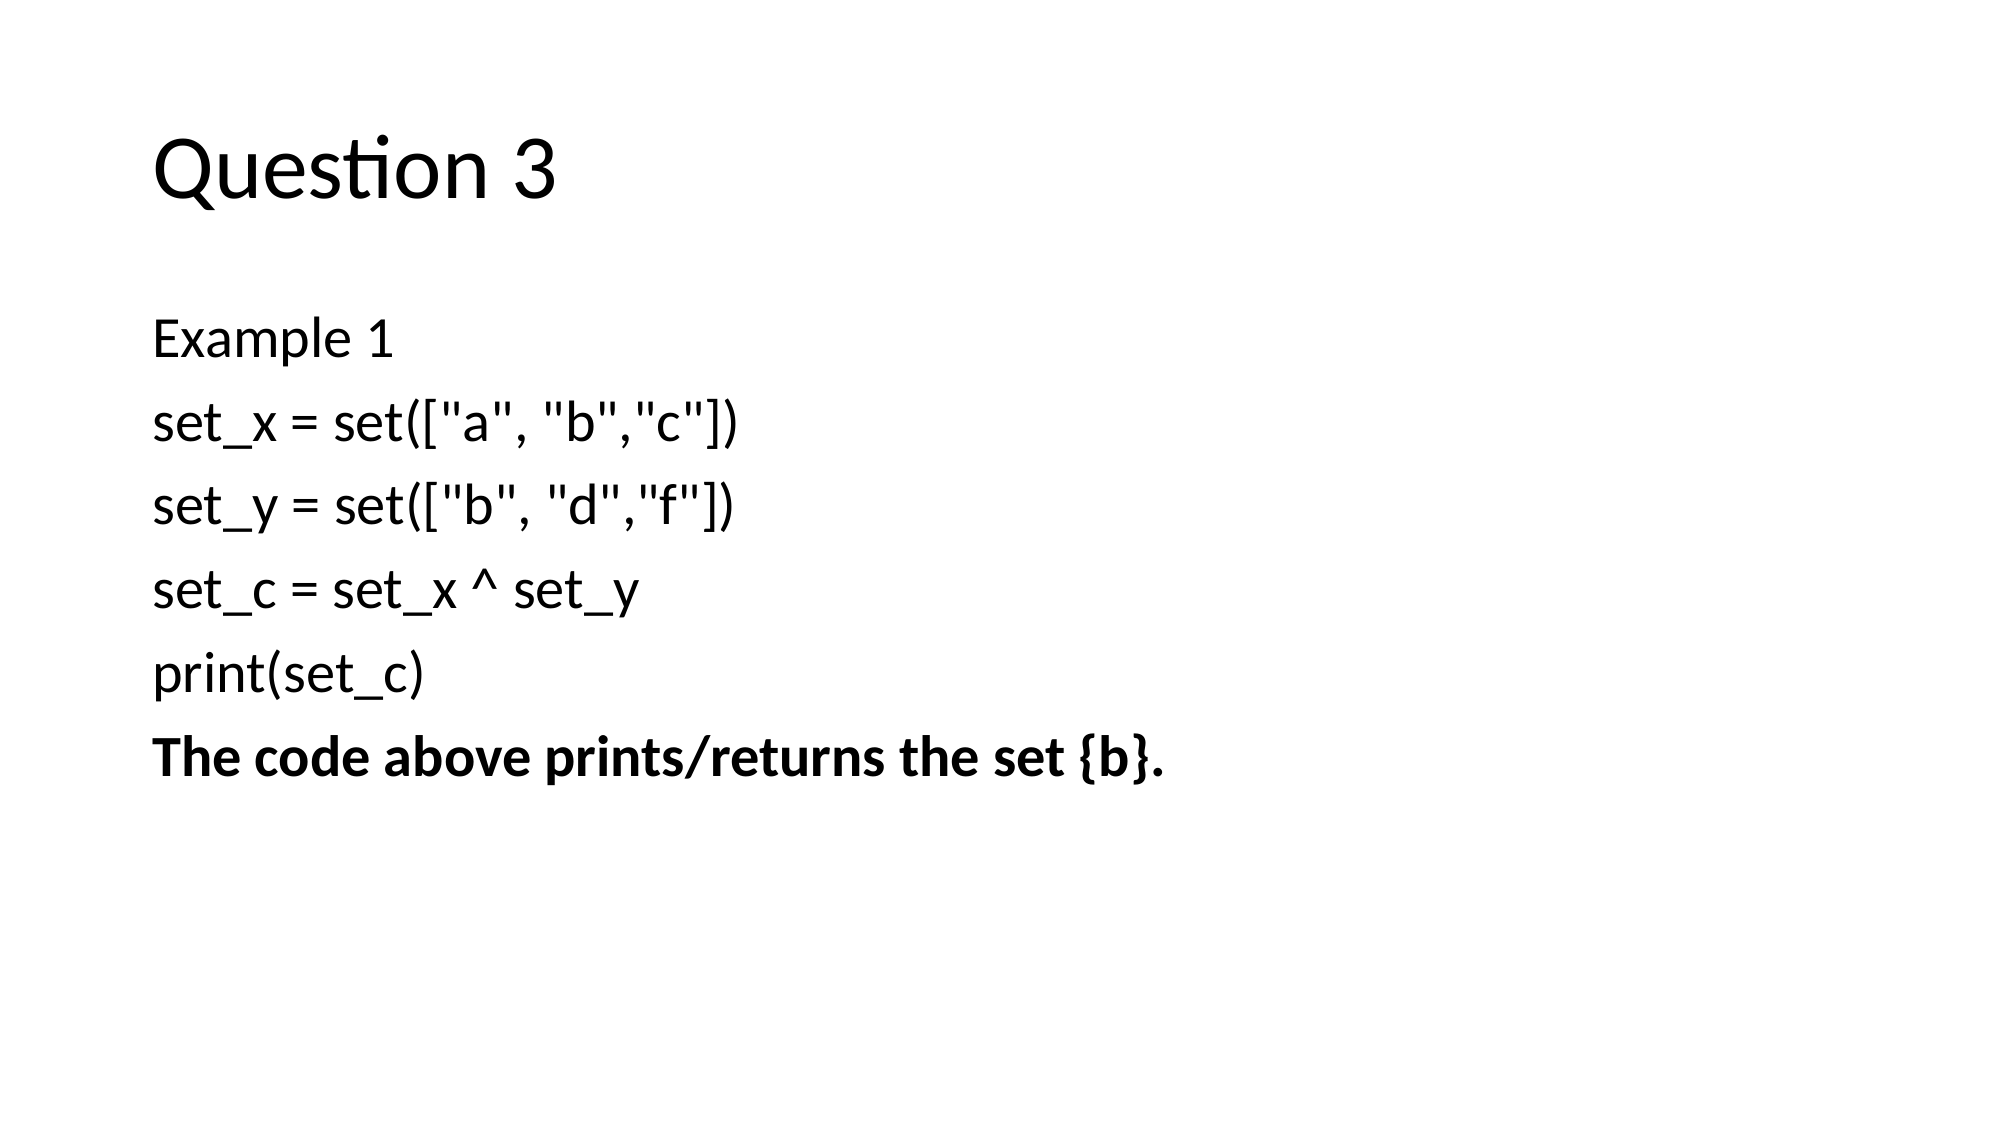

# Question 3
Example 1
set_x = set(["a", "b","c"])
set_y = set(["b", "d","f"])
set_c = set_x ^ set_y
print(set_c)
The code above prints/returns the set {b}.